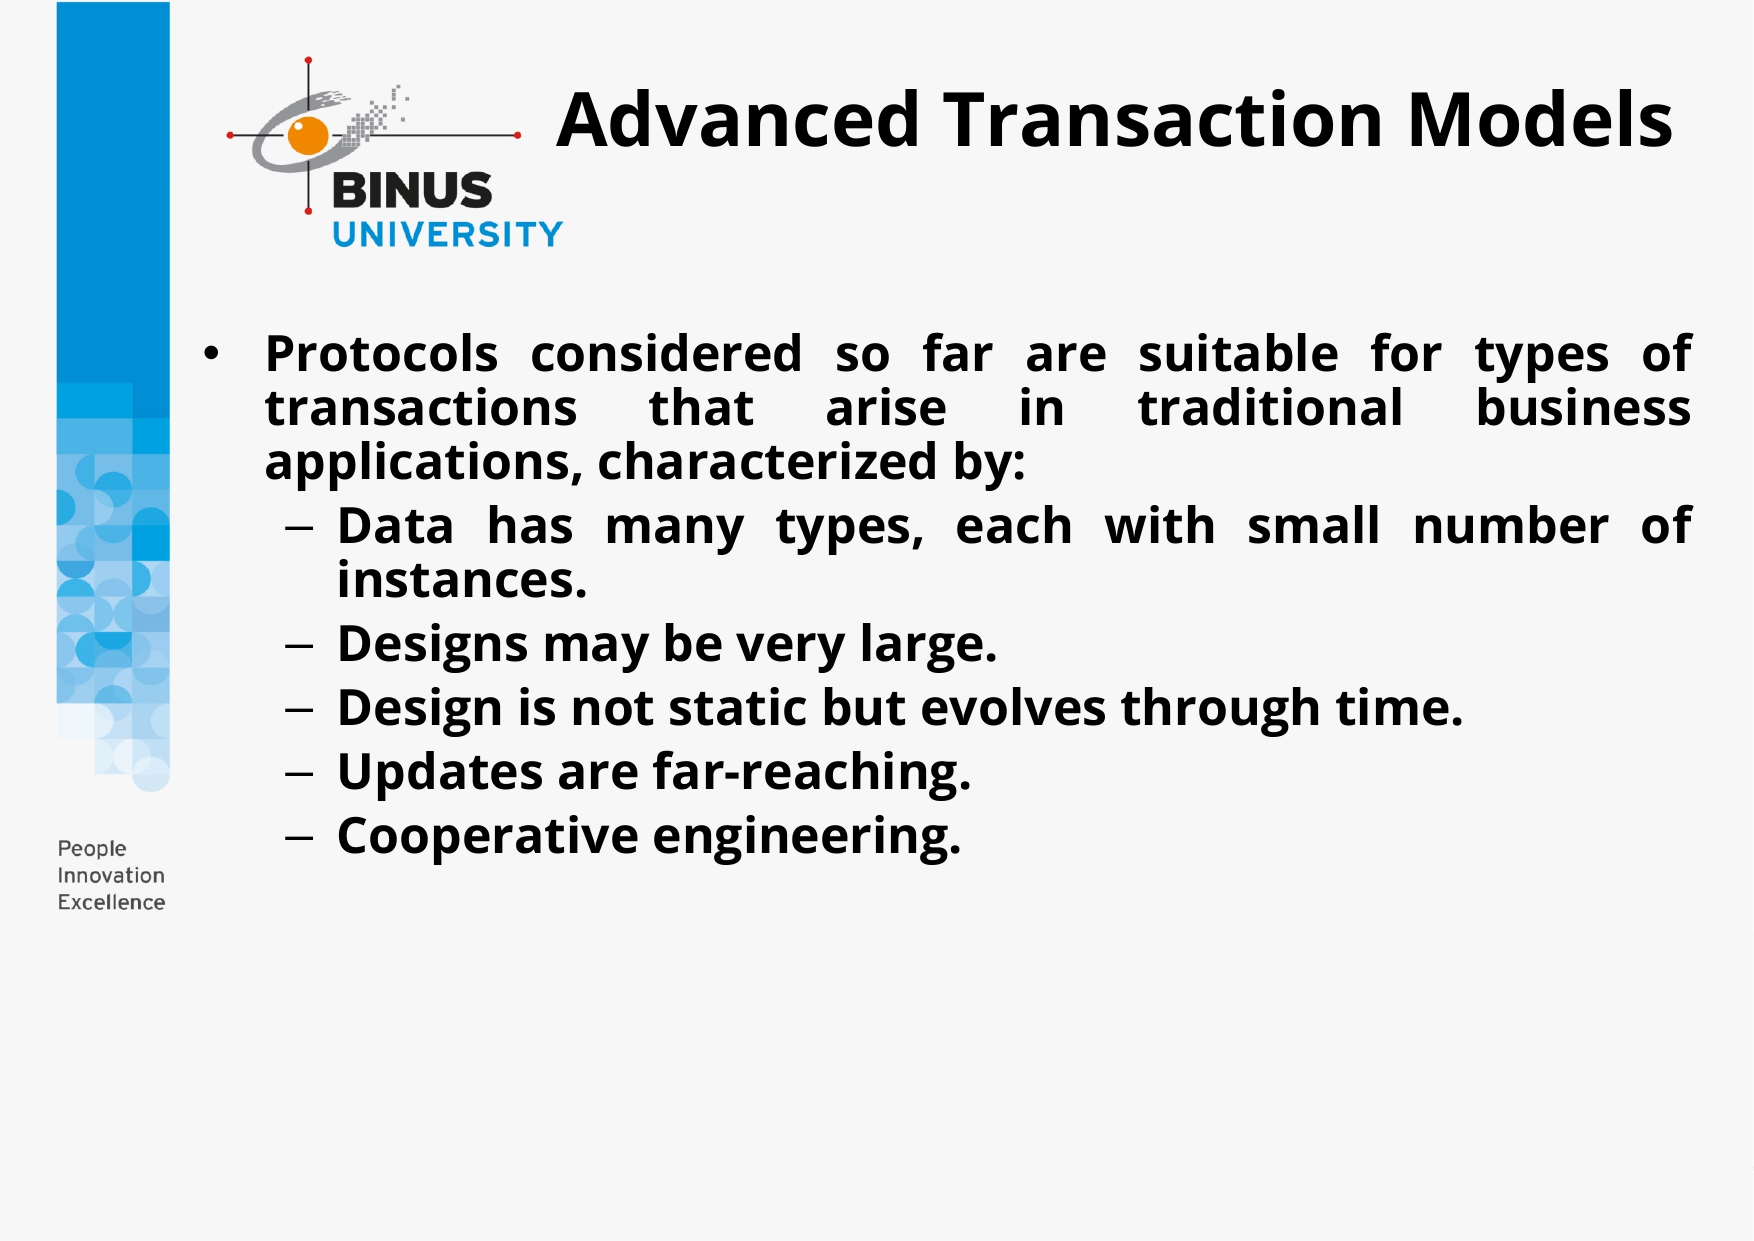

# Advanced Transaction Models
Protocols considered so far are suitable for types of transactions that arise in traditional business applications, characterized by:
Data has many types, each with small number of instances.
Designs may be very large.
Design is not static but evolves through time.
Updates are far-reaching.
Cooperative engineering.